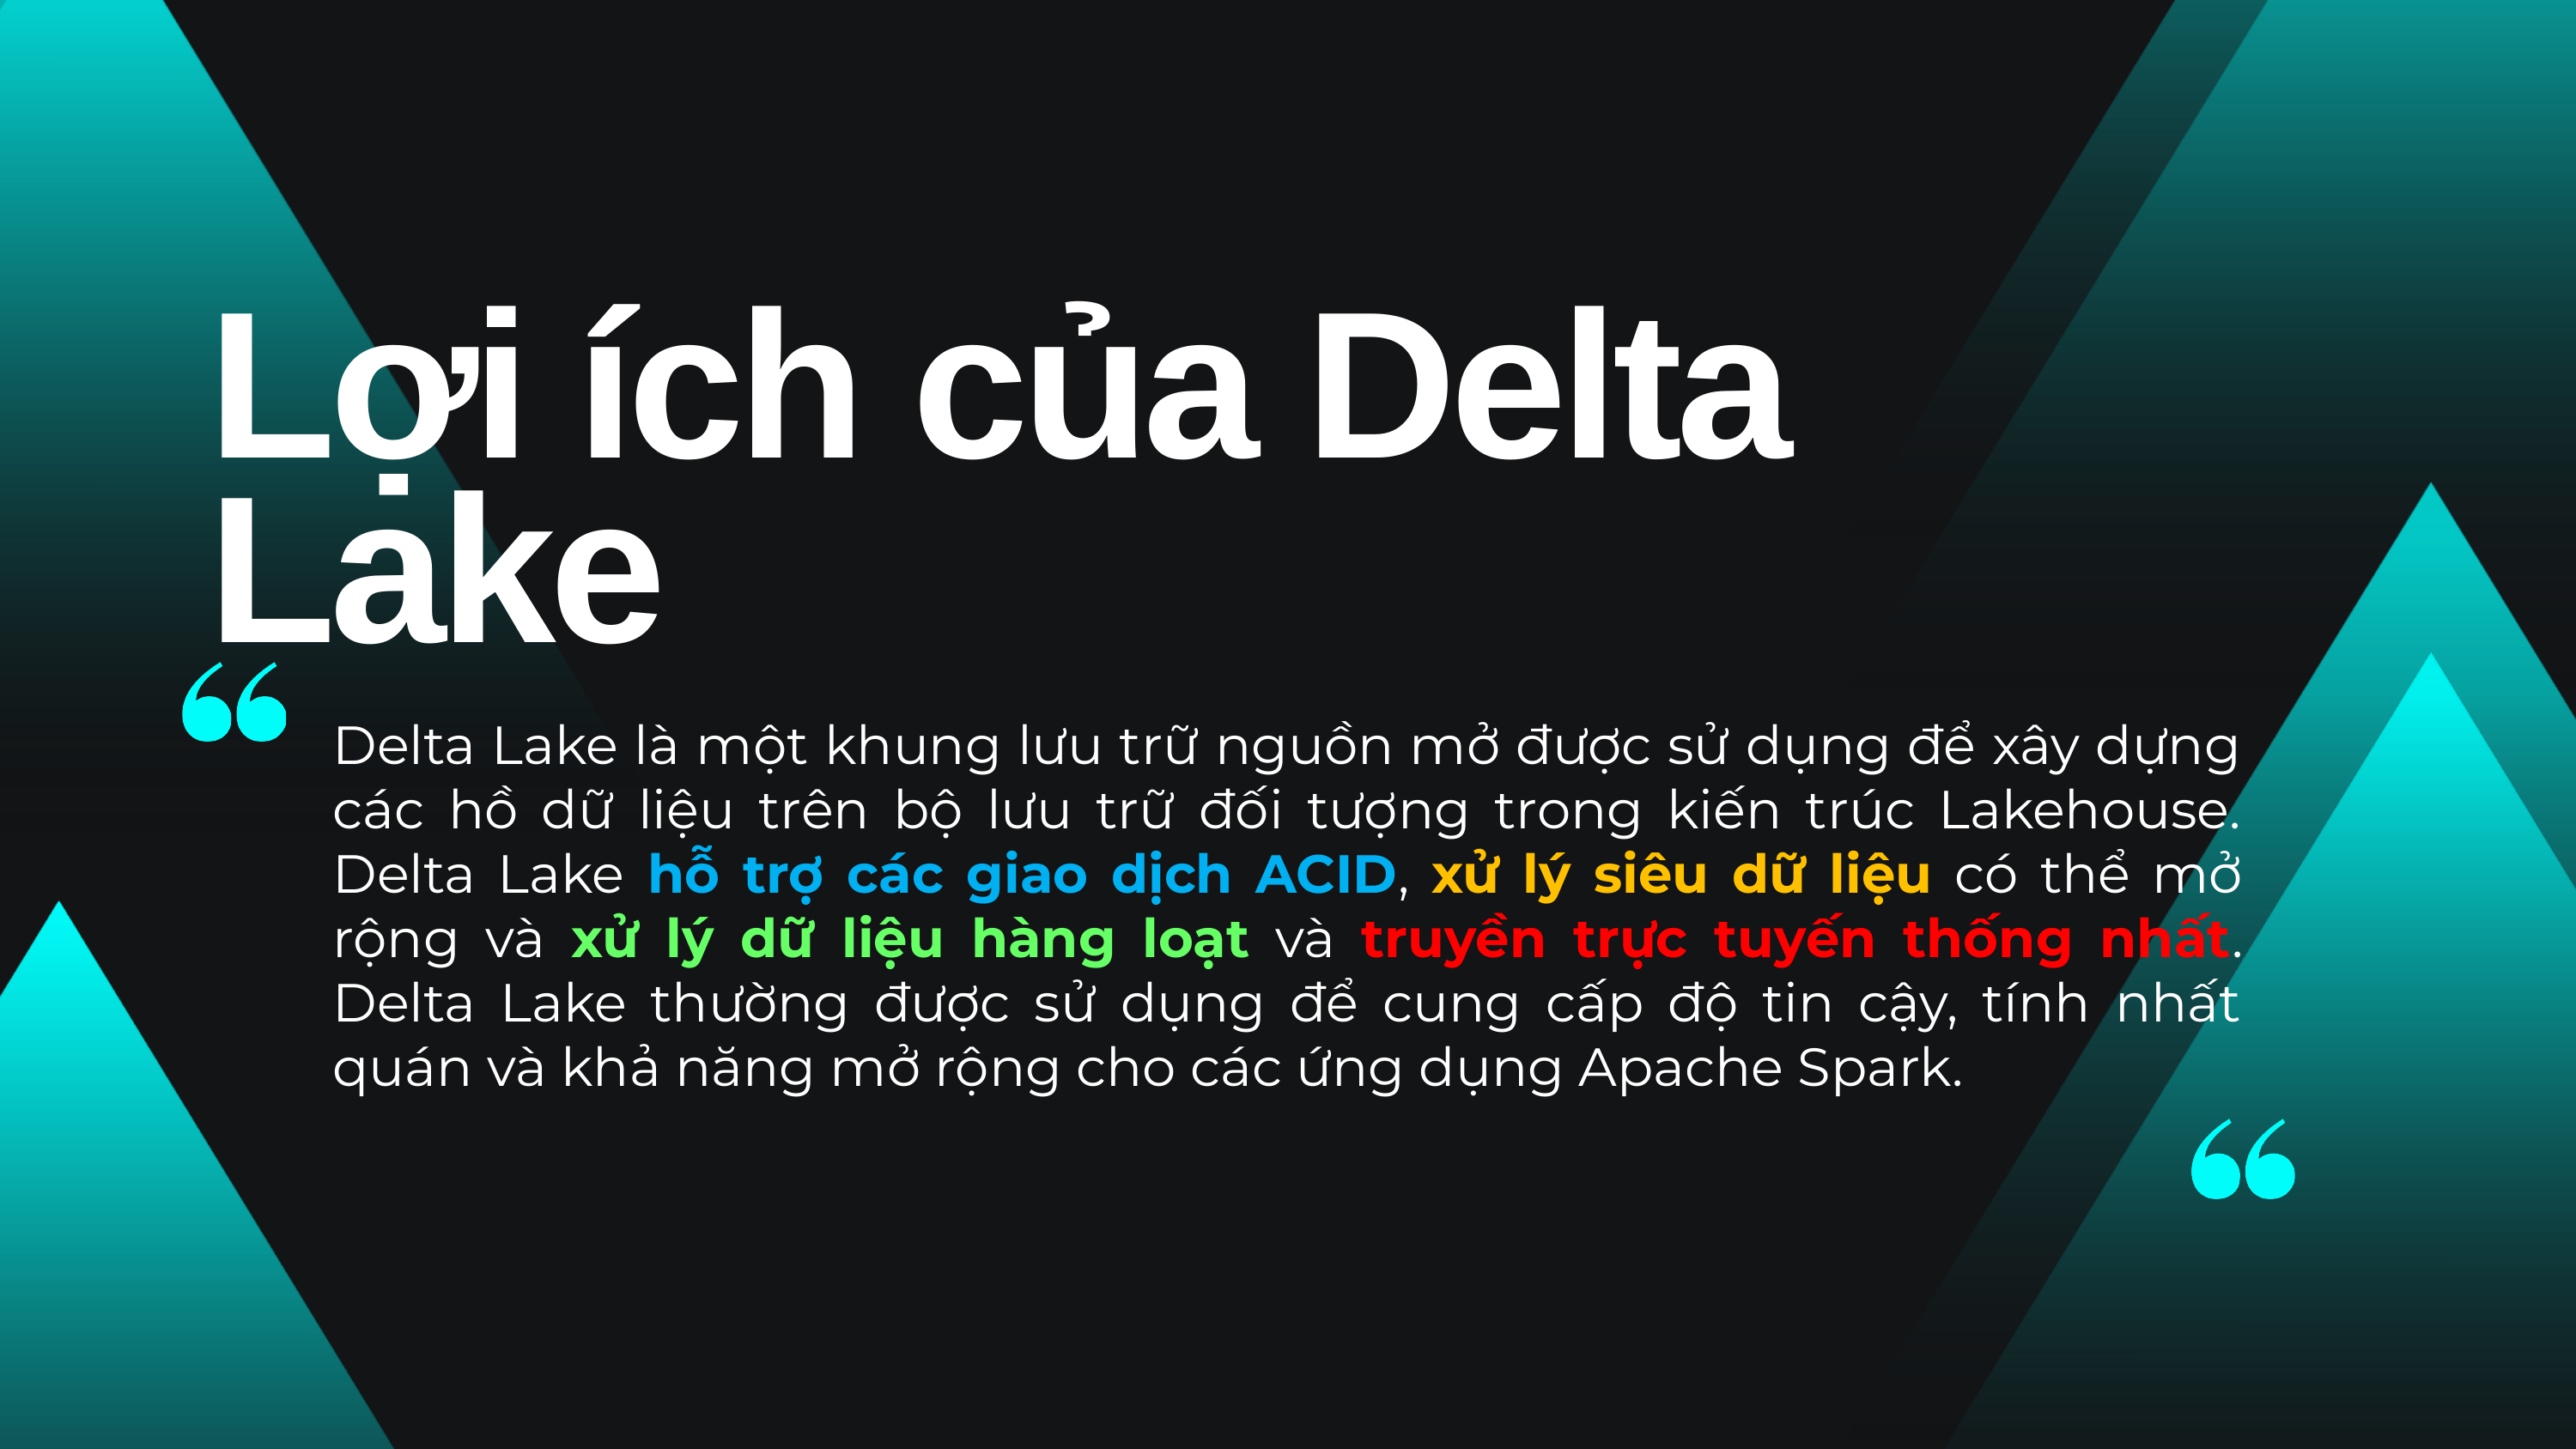

Lợi ích của Delta Lake

Delta Lake là một khung lưu trữ nguồn mở được sử dụng để xây dựng các hồ dữ liệu trên bộ lưu trữ đối tượng trong kiến trúc Lakehouse. Delta Lake hỗ trợ các giao dịch ACID, xử lý siêu dữ liệu có thể mở rộng và xử lý dữ liệu hàng loạt và truyền trực tuyến thống nhất. Delta Lake thường được sử dụng để cung cấp độ tin cậy, tính nhất quán và khả năng mở rộng cho các ứng dụng Apache Spark.